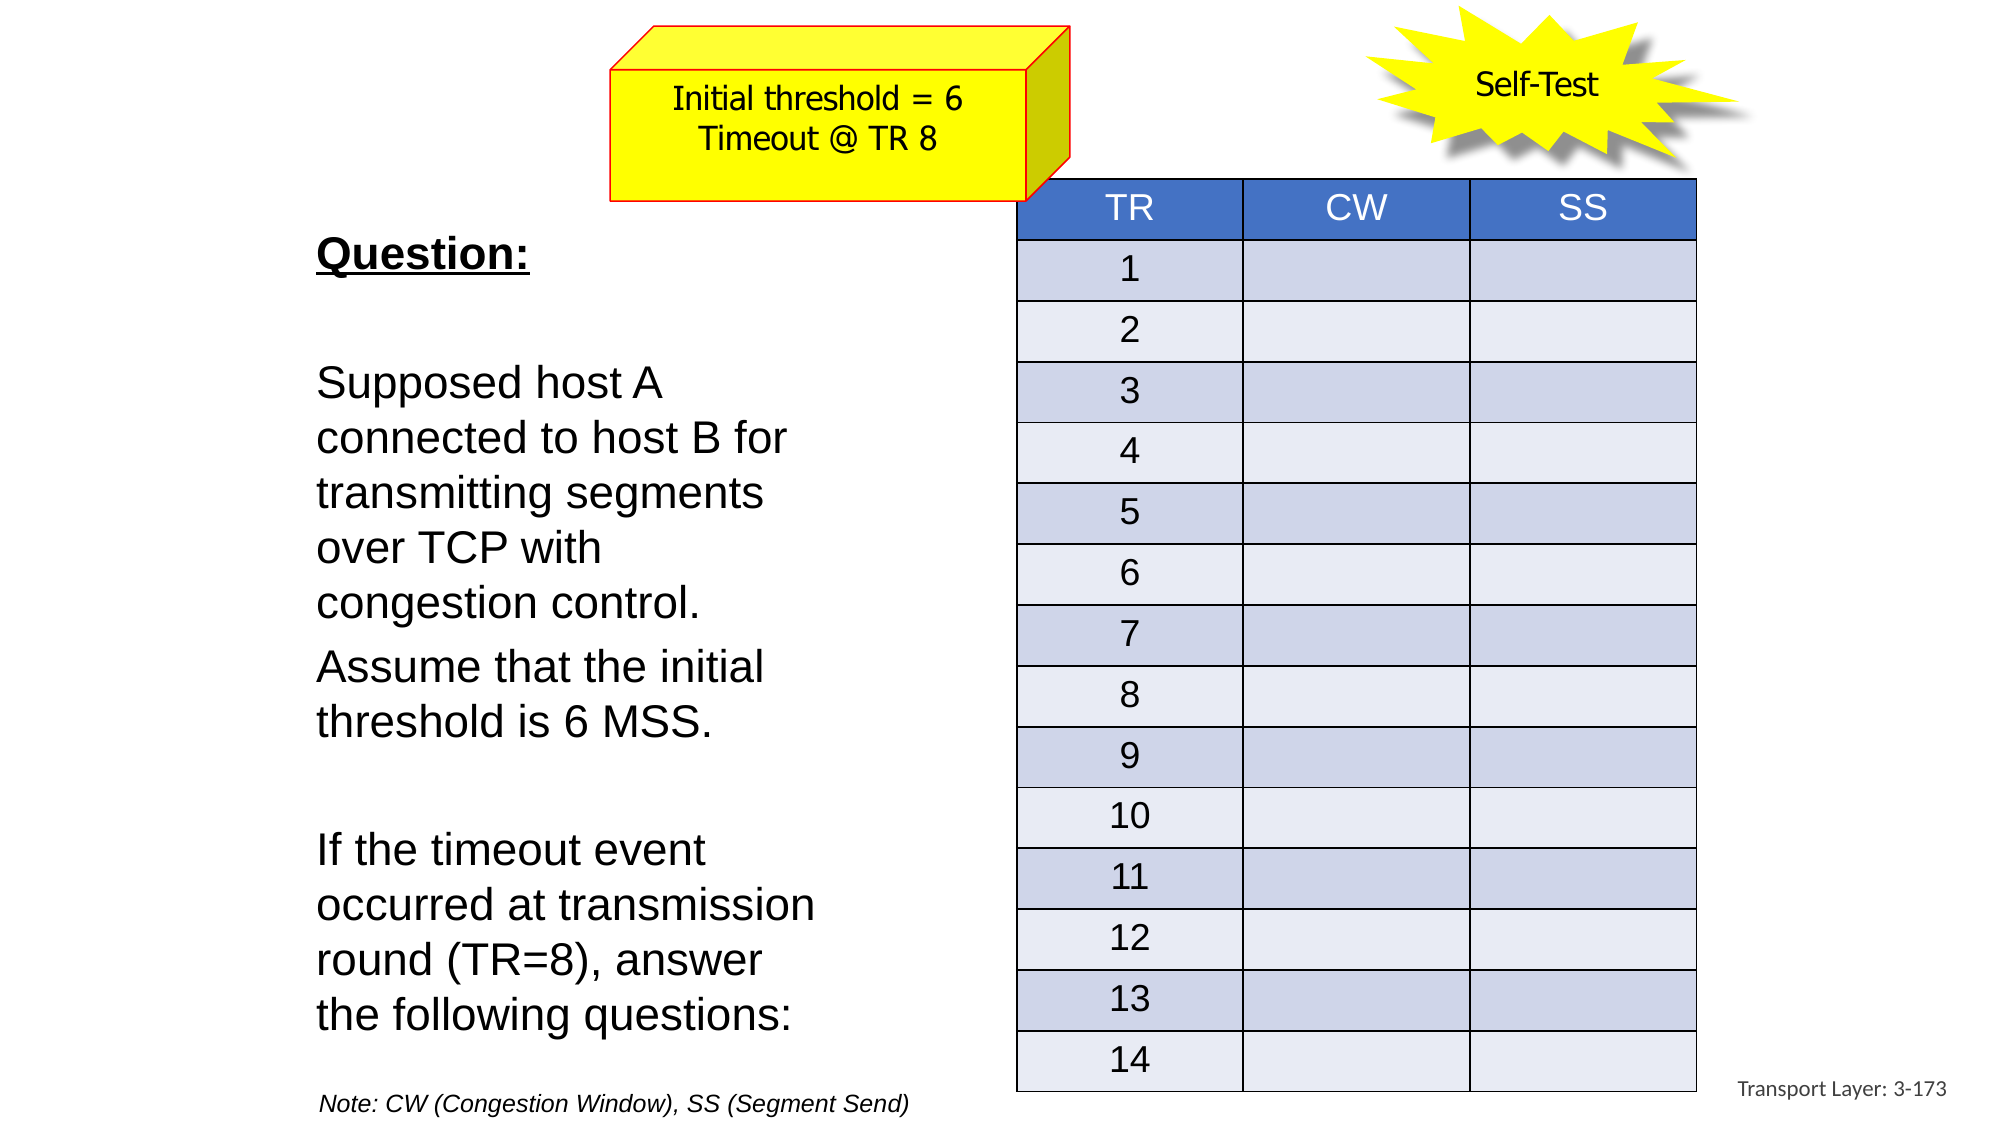

Self-Test
Initial threshold = 6
Timeout @ TR 8
| TR | CW | SS |
| --- | --- | --- |
| 1 |  |  |
| 2 |  |  |
| 3 |  |  |
| 4 |  |  |
| 5 |  |  |
| 6 |  |  |
| 7 |  |  |
| 8 |  |  |
| 9 |  |  |
| 10 |  |  |
| 11 |  |  |
| 12 |  |  |
| 13 |  |  |
| 14 |  |  |
Question:

Supposed host A connected to host B for transmitting segments over TCP with congestion control.
Assume that the initial threshold is 6 MSS.

If the timeout event occurred at transmission round (TR=8), answer the following questions:
Transport Layer: 3-173
Note: CW (Congestion Window), SS (Segment Send)